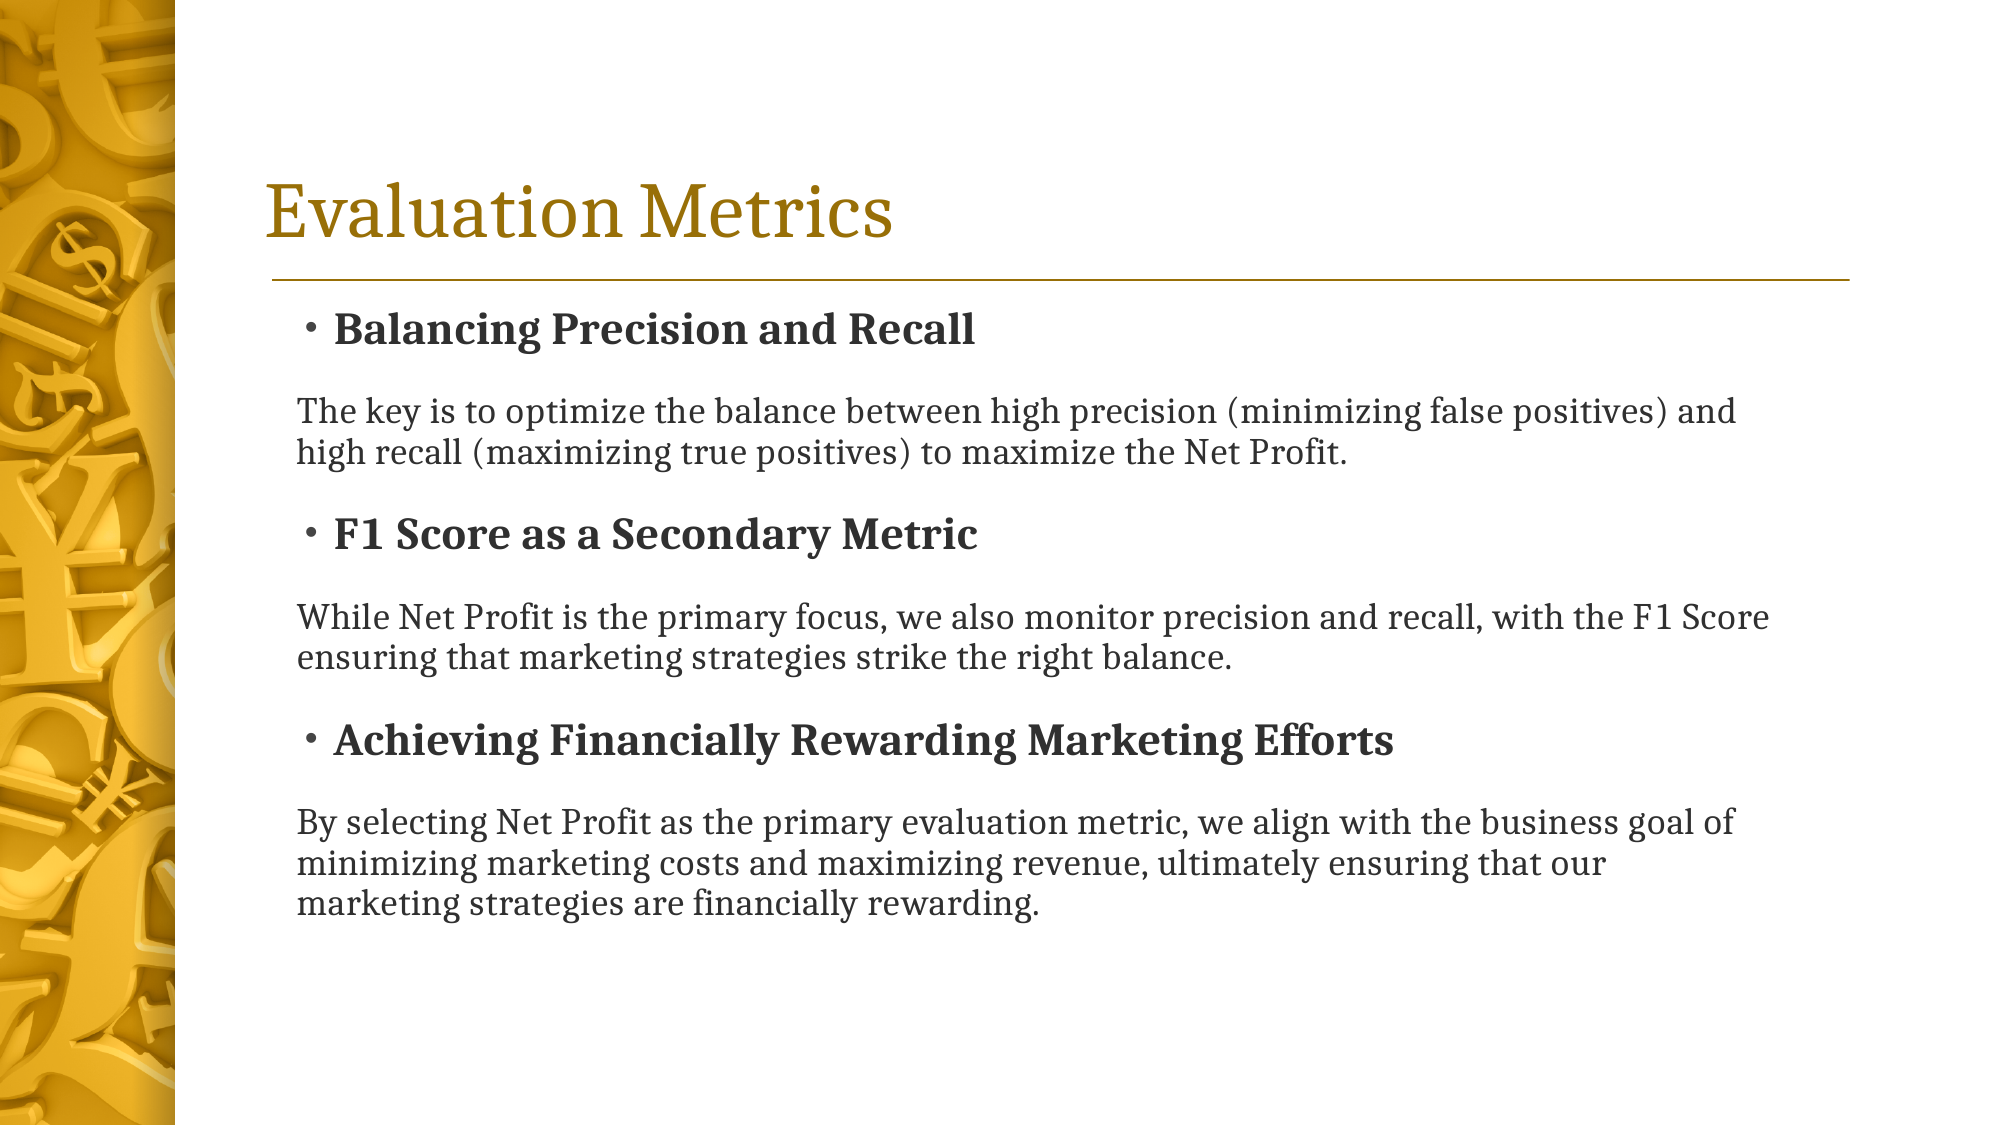

# Evaluation Metrics
Balancing Precision and Recall
The key is to optimize the balance between high precision (minimizing false positives) and high recall (maximizing true positives) to maximize the Net Profit.
F1 Score as a Secondary Metric
While Net Profit is the primary focus, we also monitor precision and recall, with the F1 Score ensuring that marketing strategies strike the right balance.
Achieving Financially Rewarding Marketing Efforts
By selecting Net Profit as the primary evaluation metric, we align with the business goal of minimizing marketing costs and maximizing revenue, ultimately ensuring that our marketing strategies are financially rewarding.